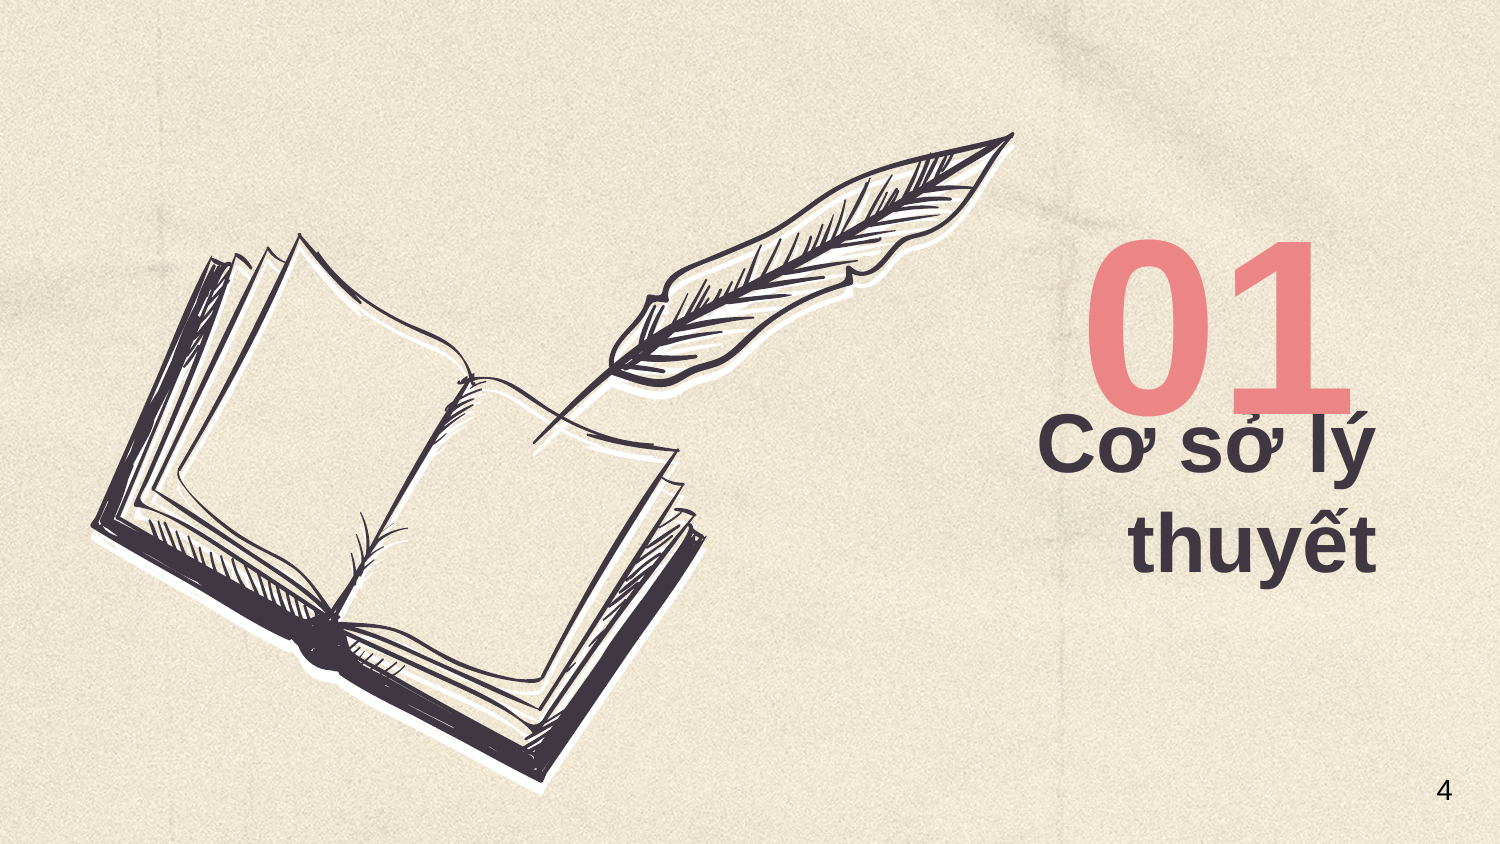

01

# Cơ sở lý thuyết
4